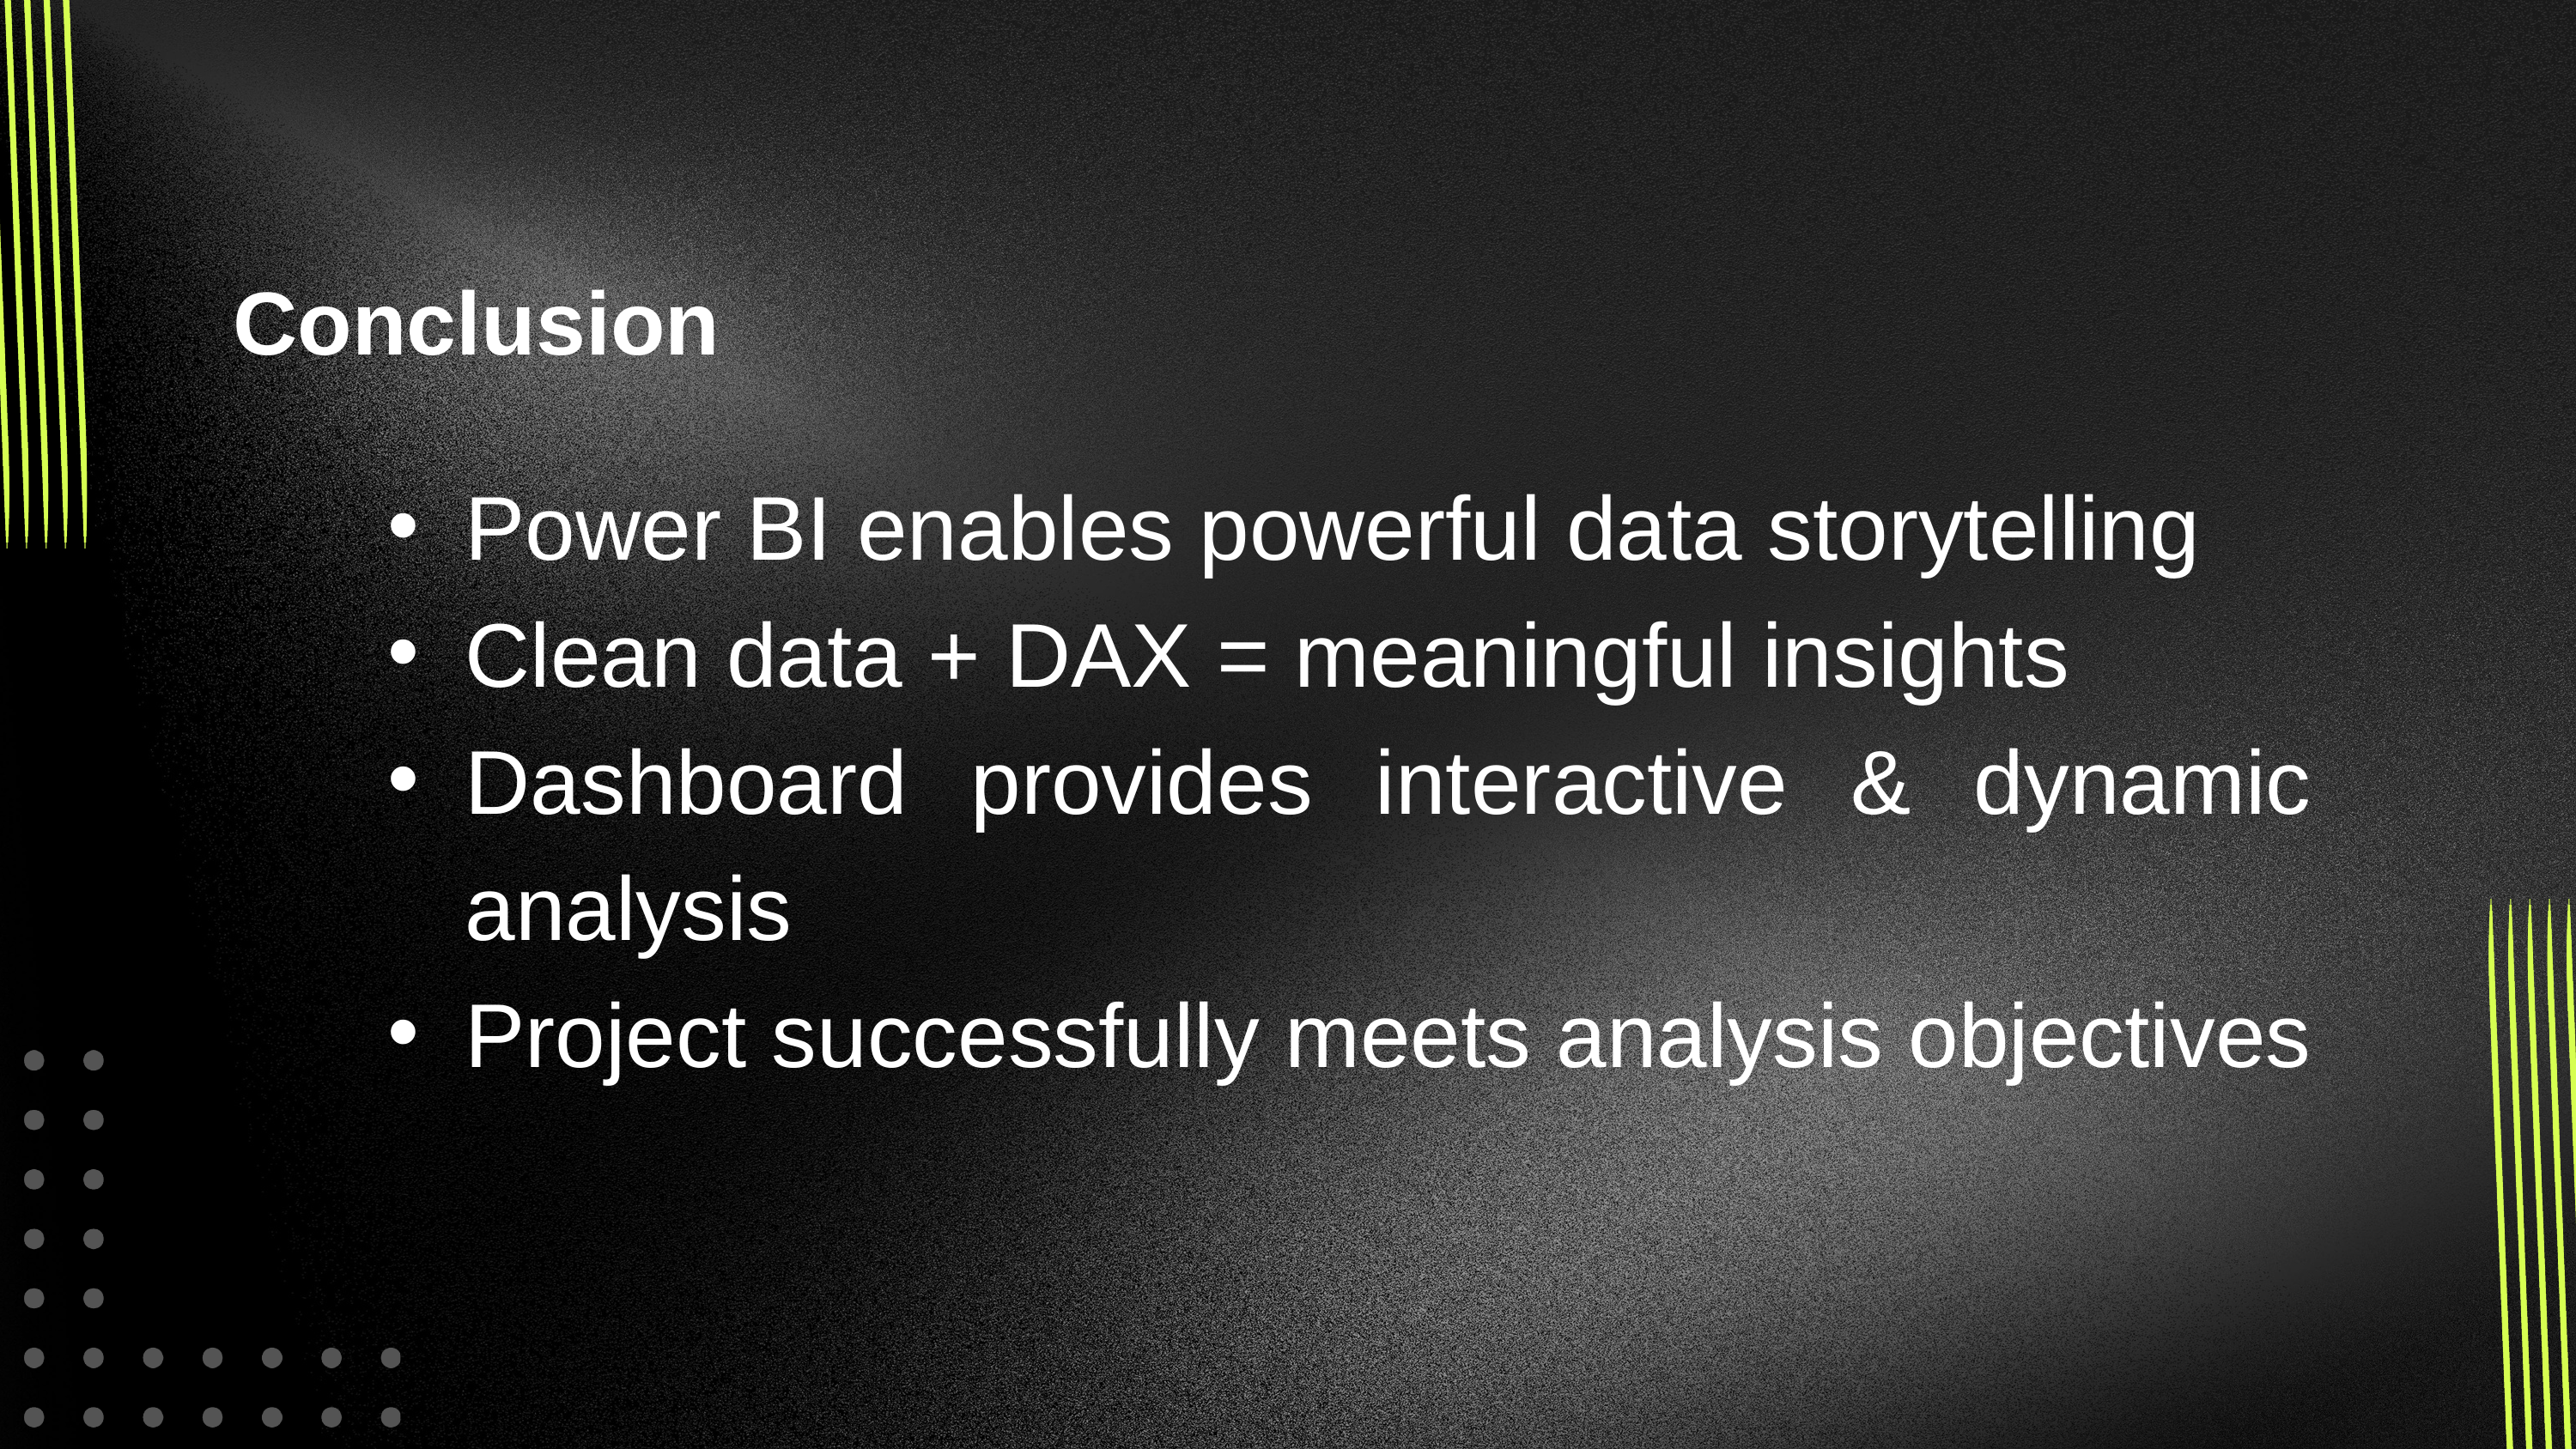

Conclusion
Power BI enables powerful data storytelling
Clean data + DAX = meaningful insights
Dashboard provides interactive & dynamic analysis
Project successfully meets analysis objectives